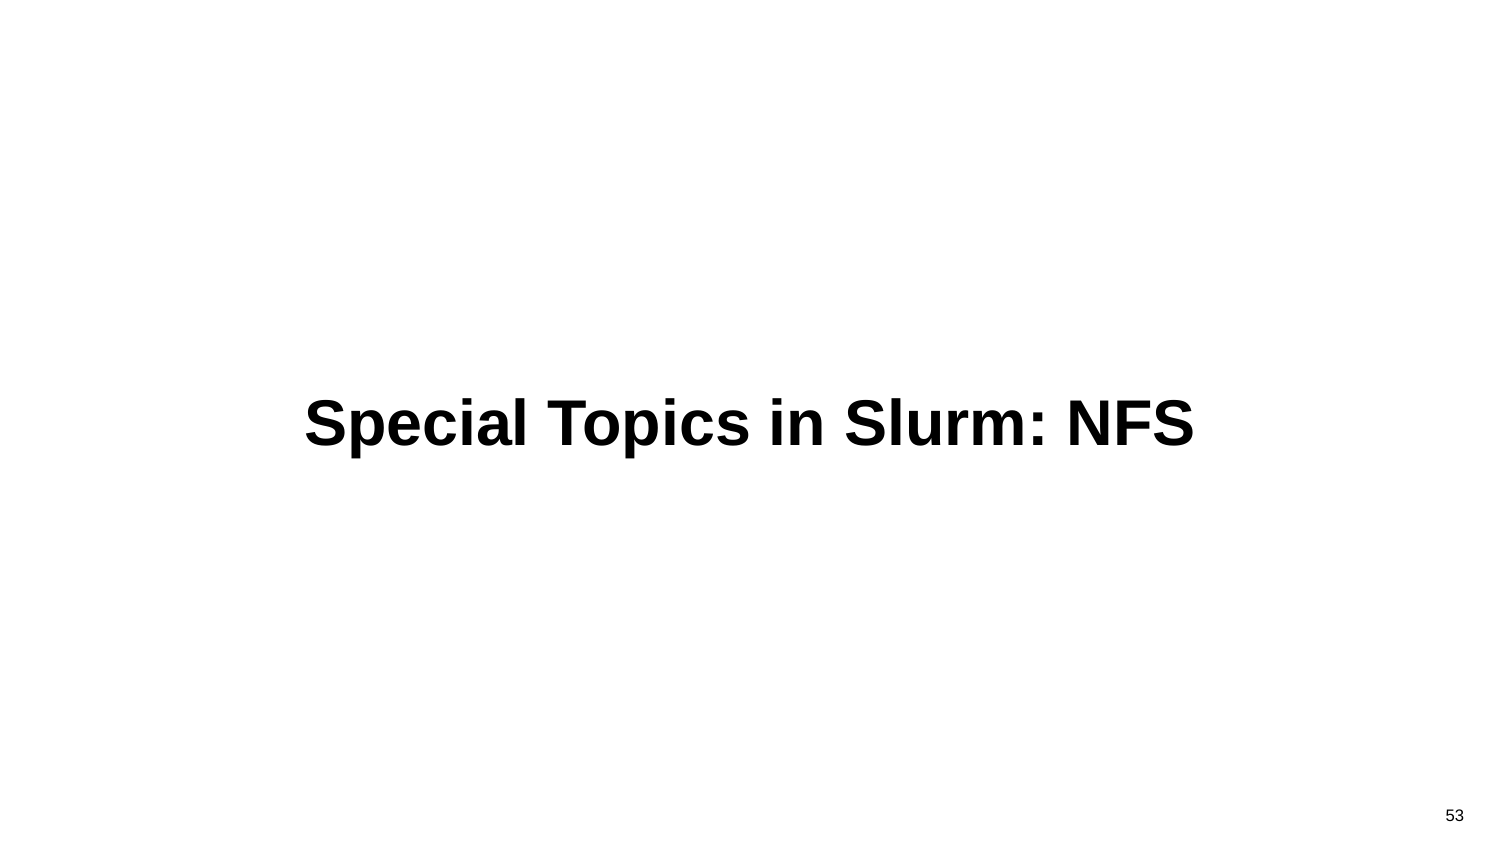

# Special Topics in Slurm: NFS
53